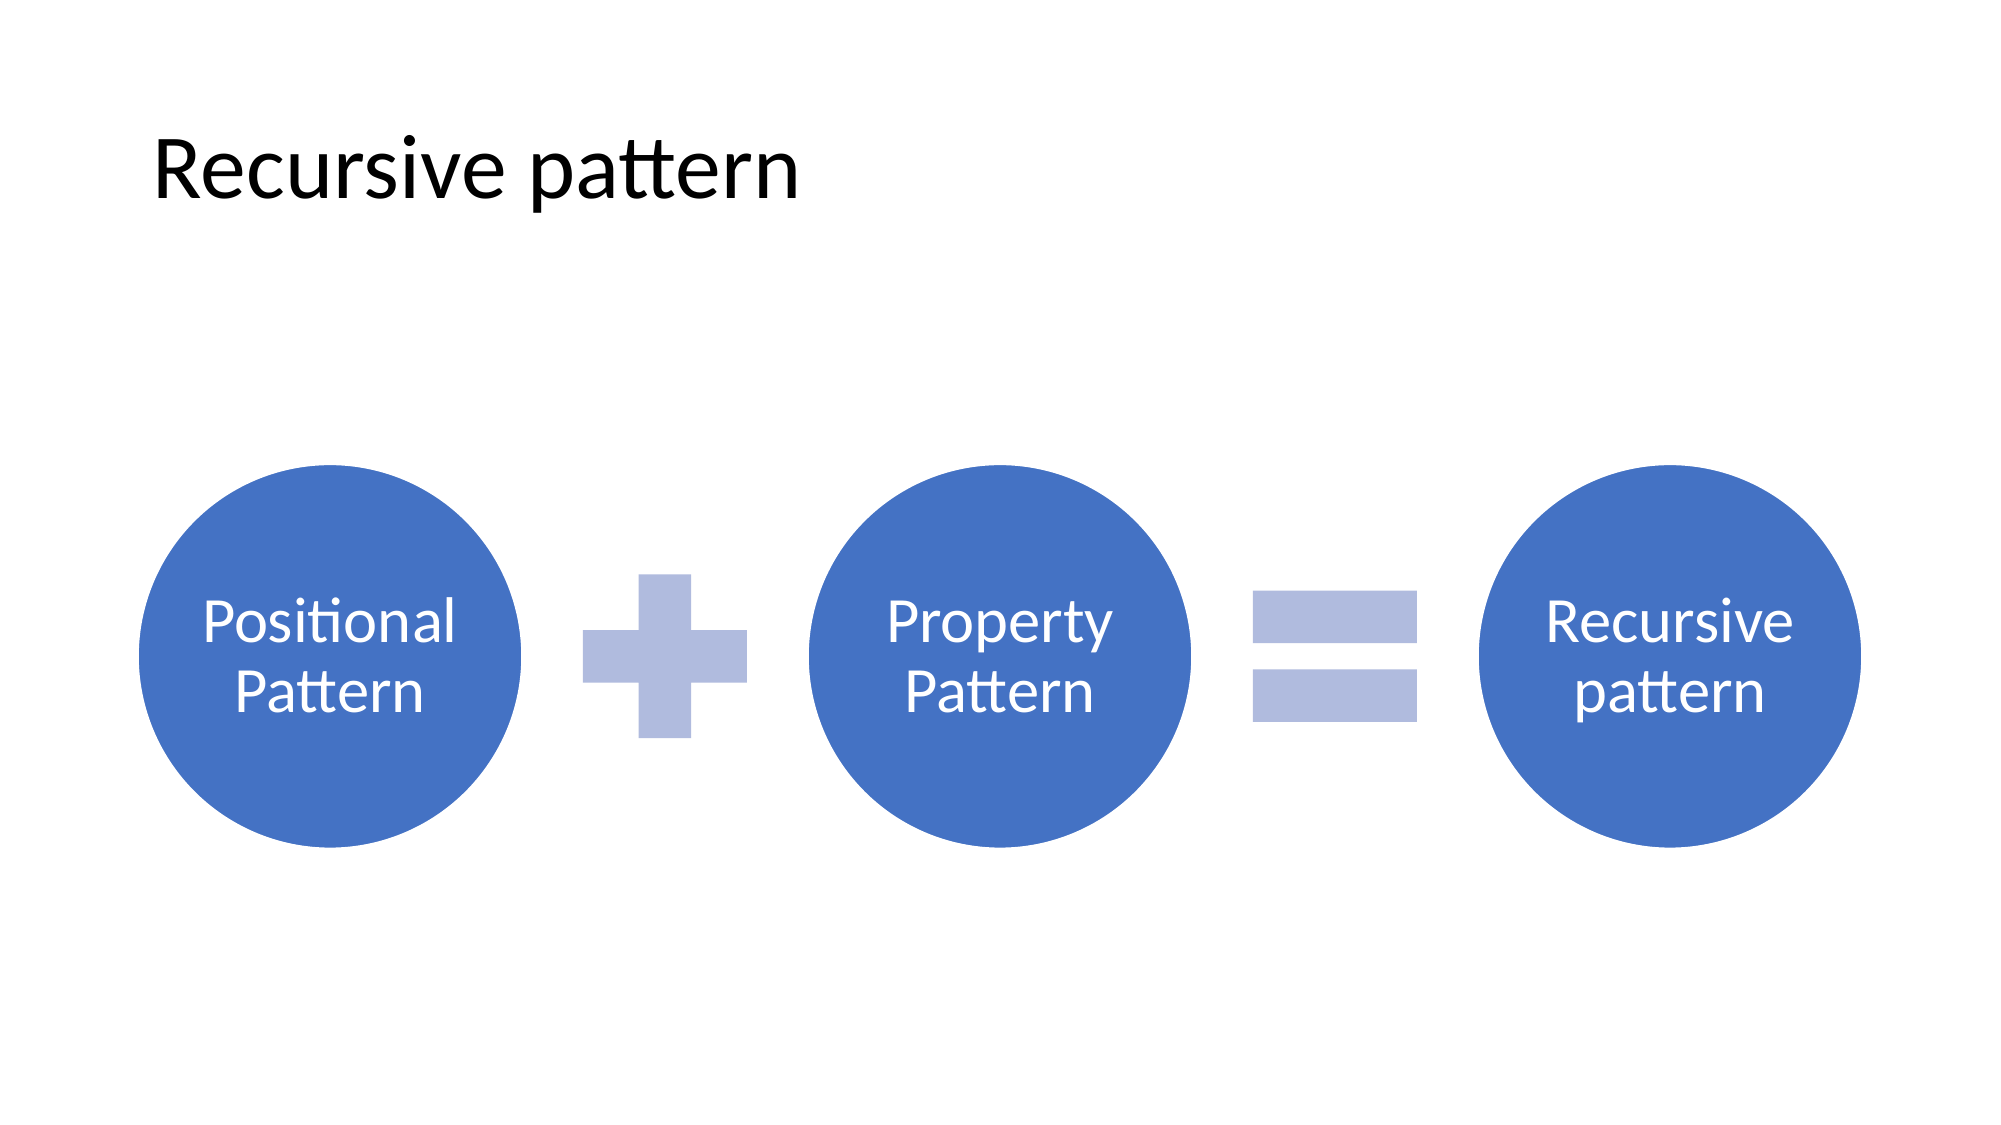

# Recursive pattern
Positional Pattern

Property Pattern

Recursive pattern